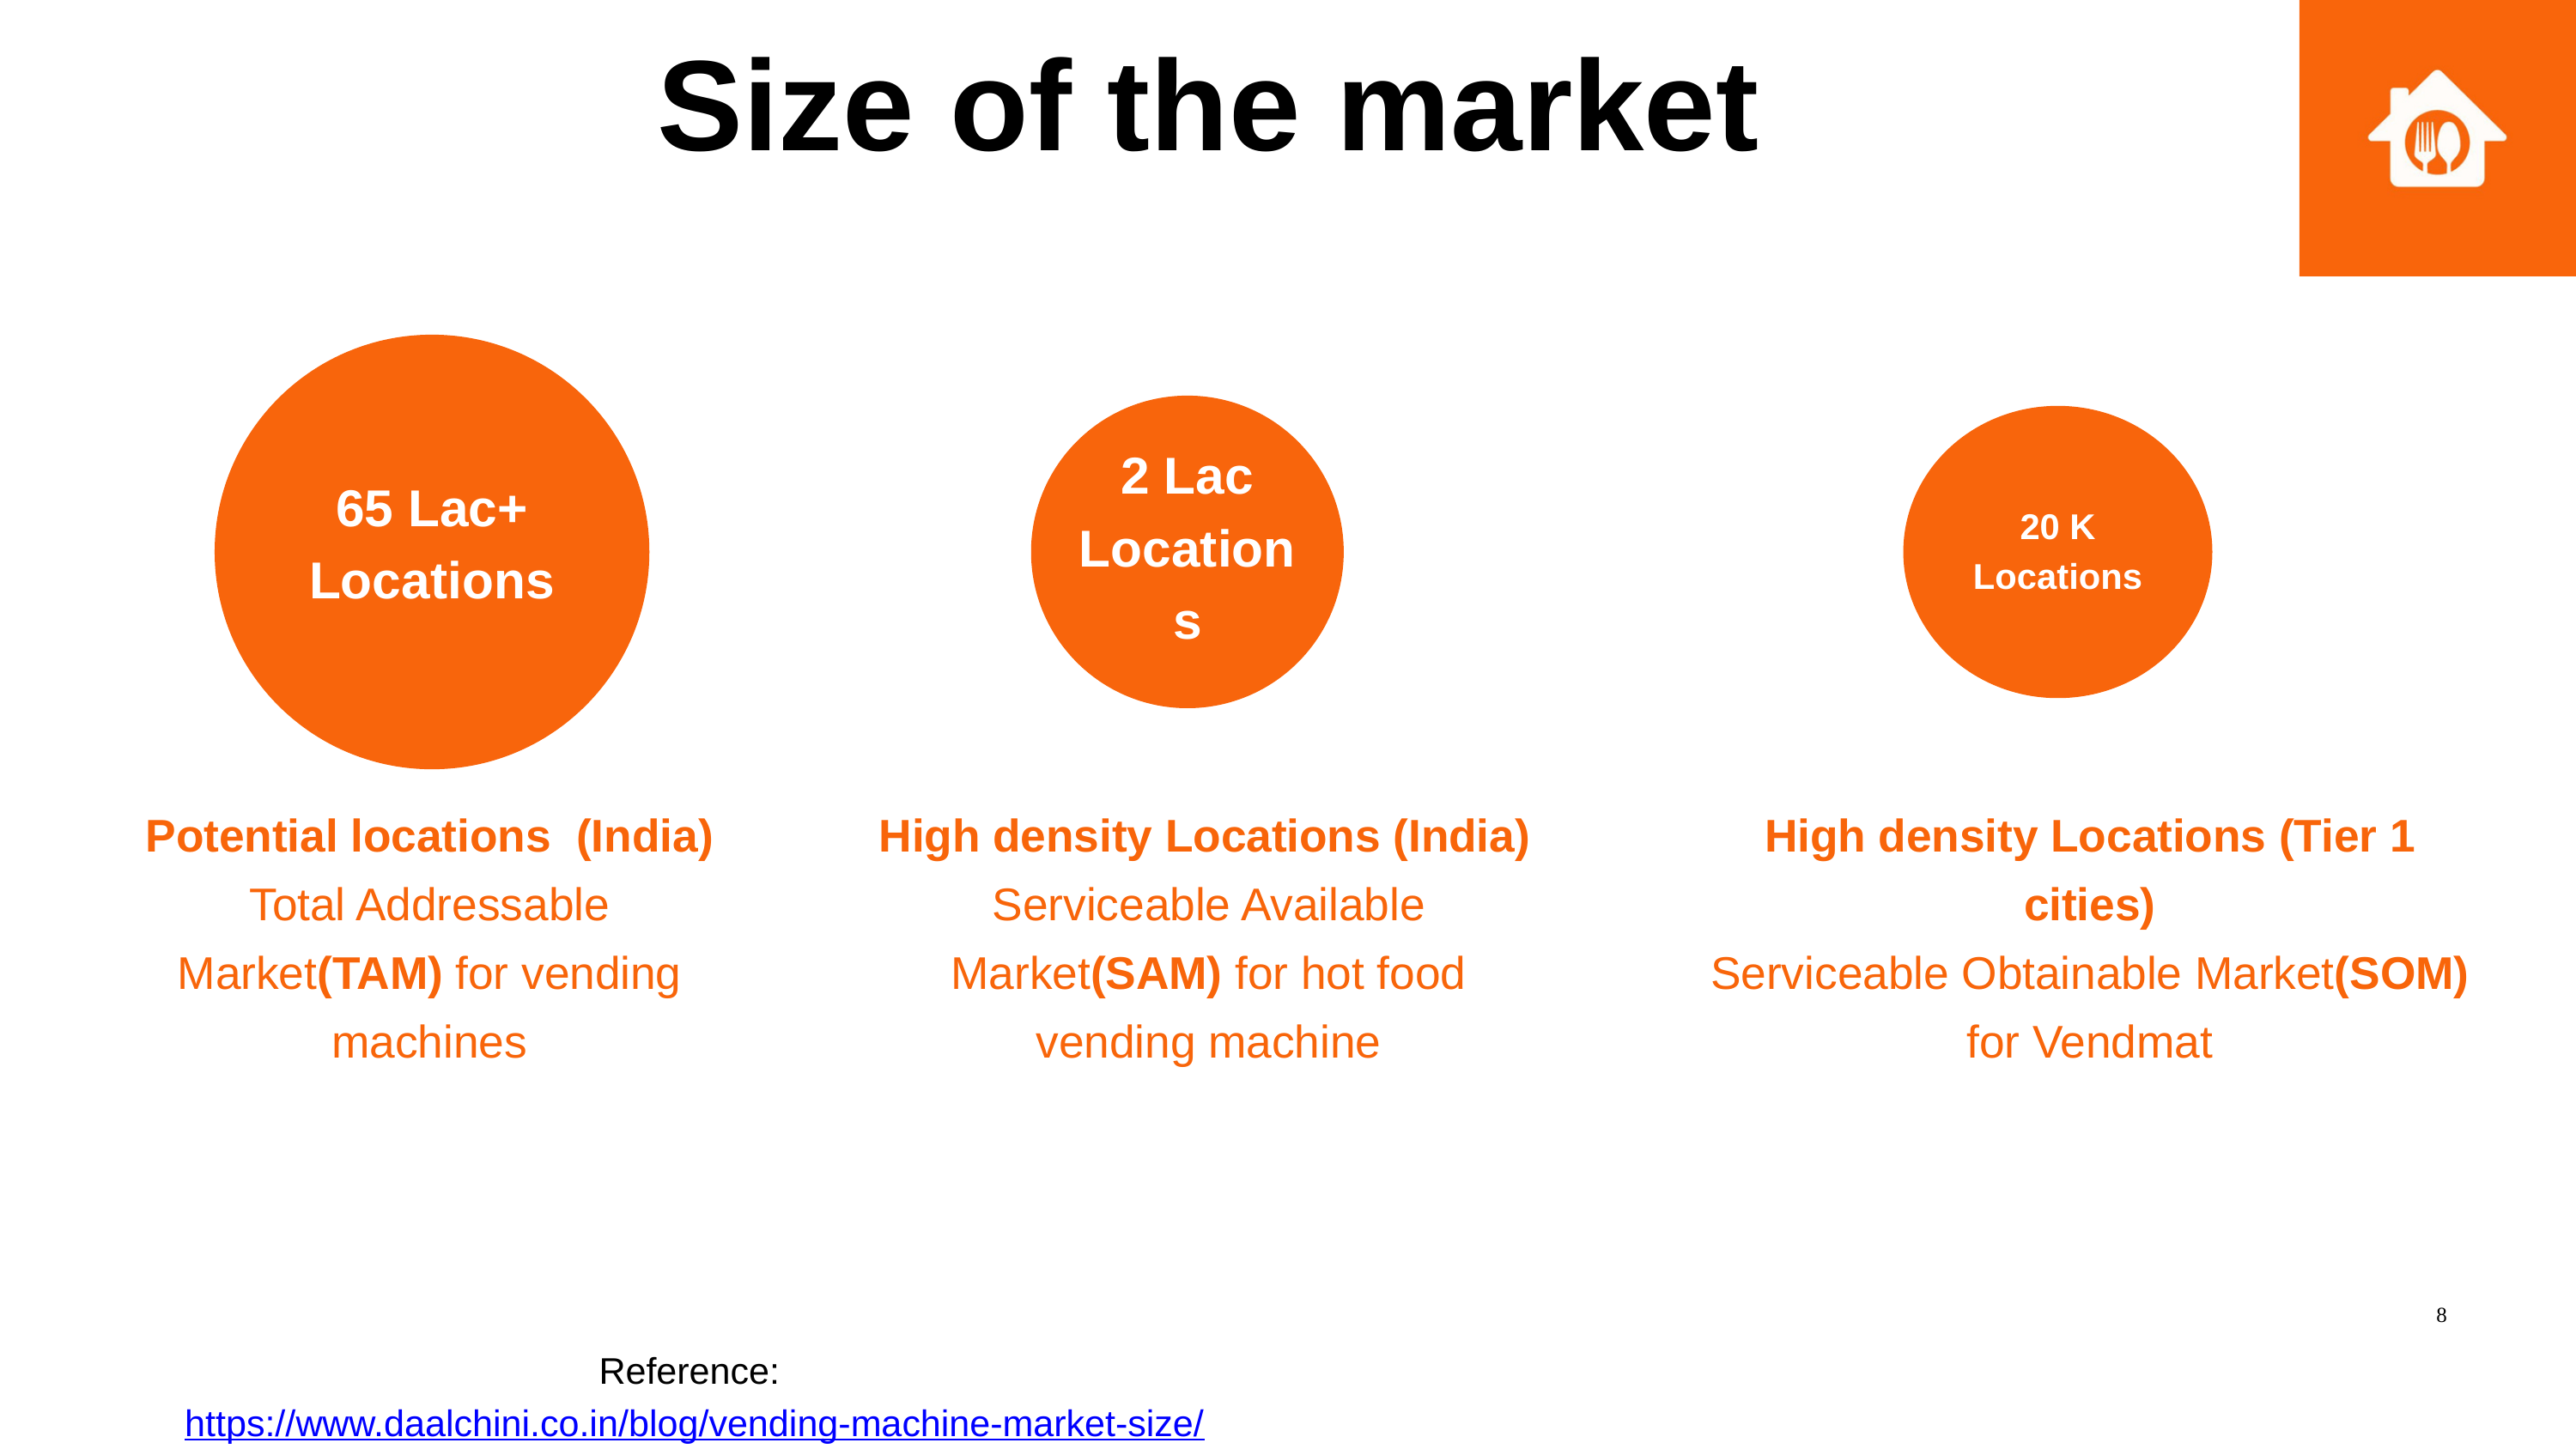

Size of the market

65 Lac+ Locations

2 Lac
Locations

20 K
Locations
Potential locations  (India)
Total Addressable Market(TAM) for vending machines

High density Locations (India)
Serviceable Available Market(SAM) for hot food vending machine
High density Locations (Tier 1 cities)
Serviceable Obtainable Market(SOM) for Vendmat
8
Reference: https://www.daalchini.co.in/blog/vending-machine-market-size/